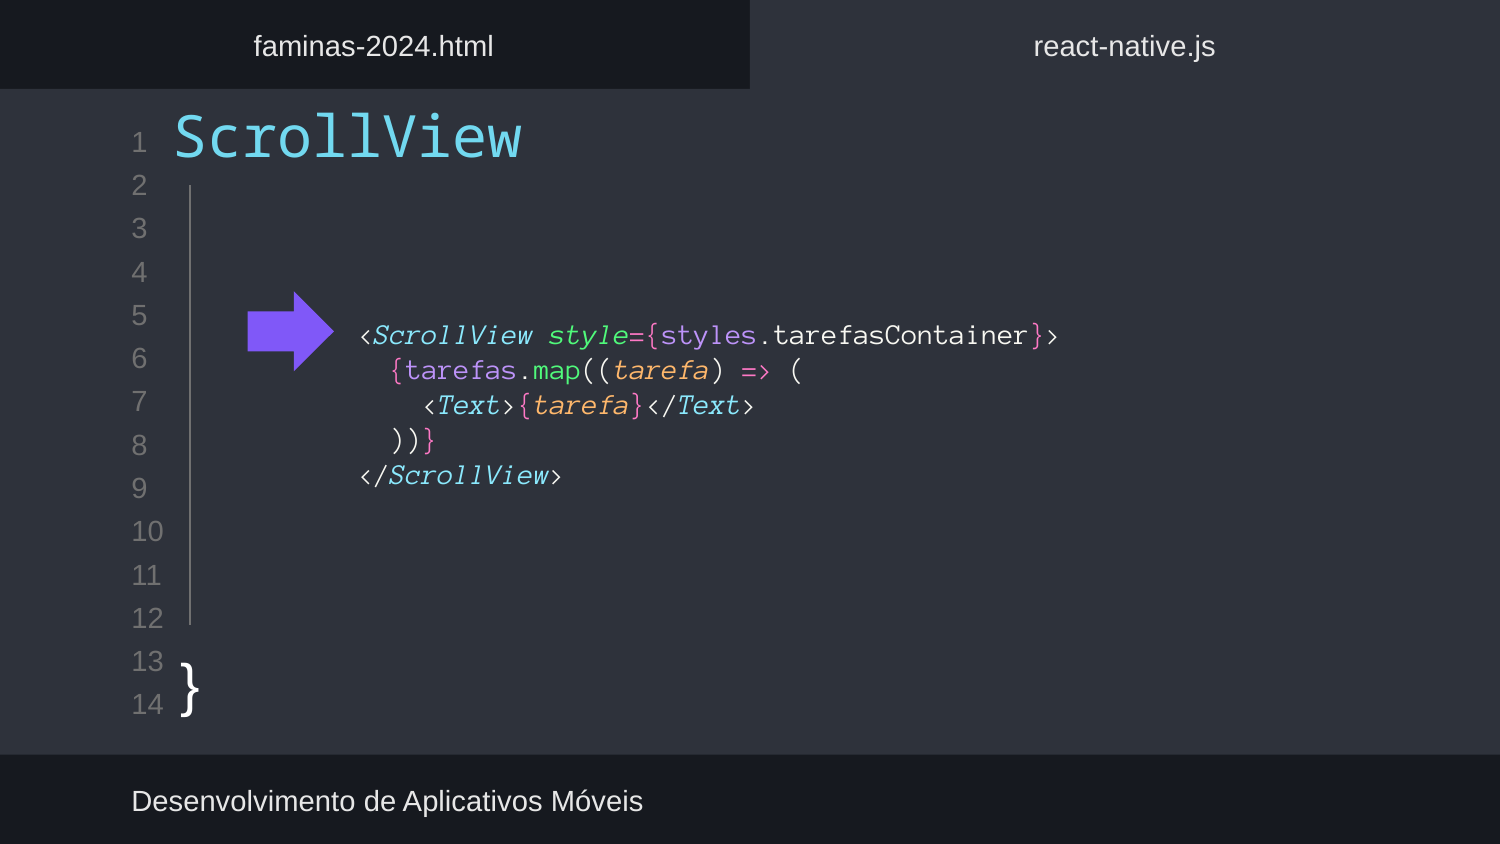

faminas-2024.html
react-native.js
ScrollView
}

      <ScrollView style={styles.tarefasContainer}>
        {tarefas.map((tarefa) => (
          <Text>{tarefa}</Text>
        ))}
      </ScrollView>
Desenvolvimento de Aplicativos Móveis